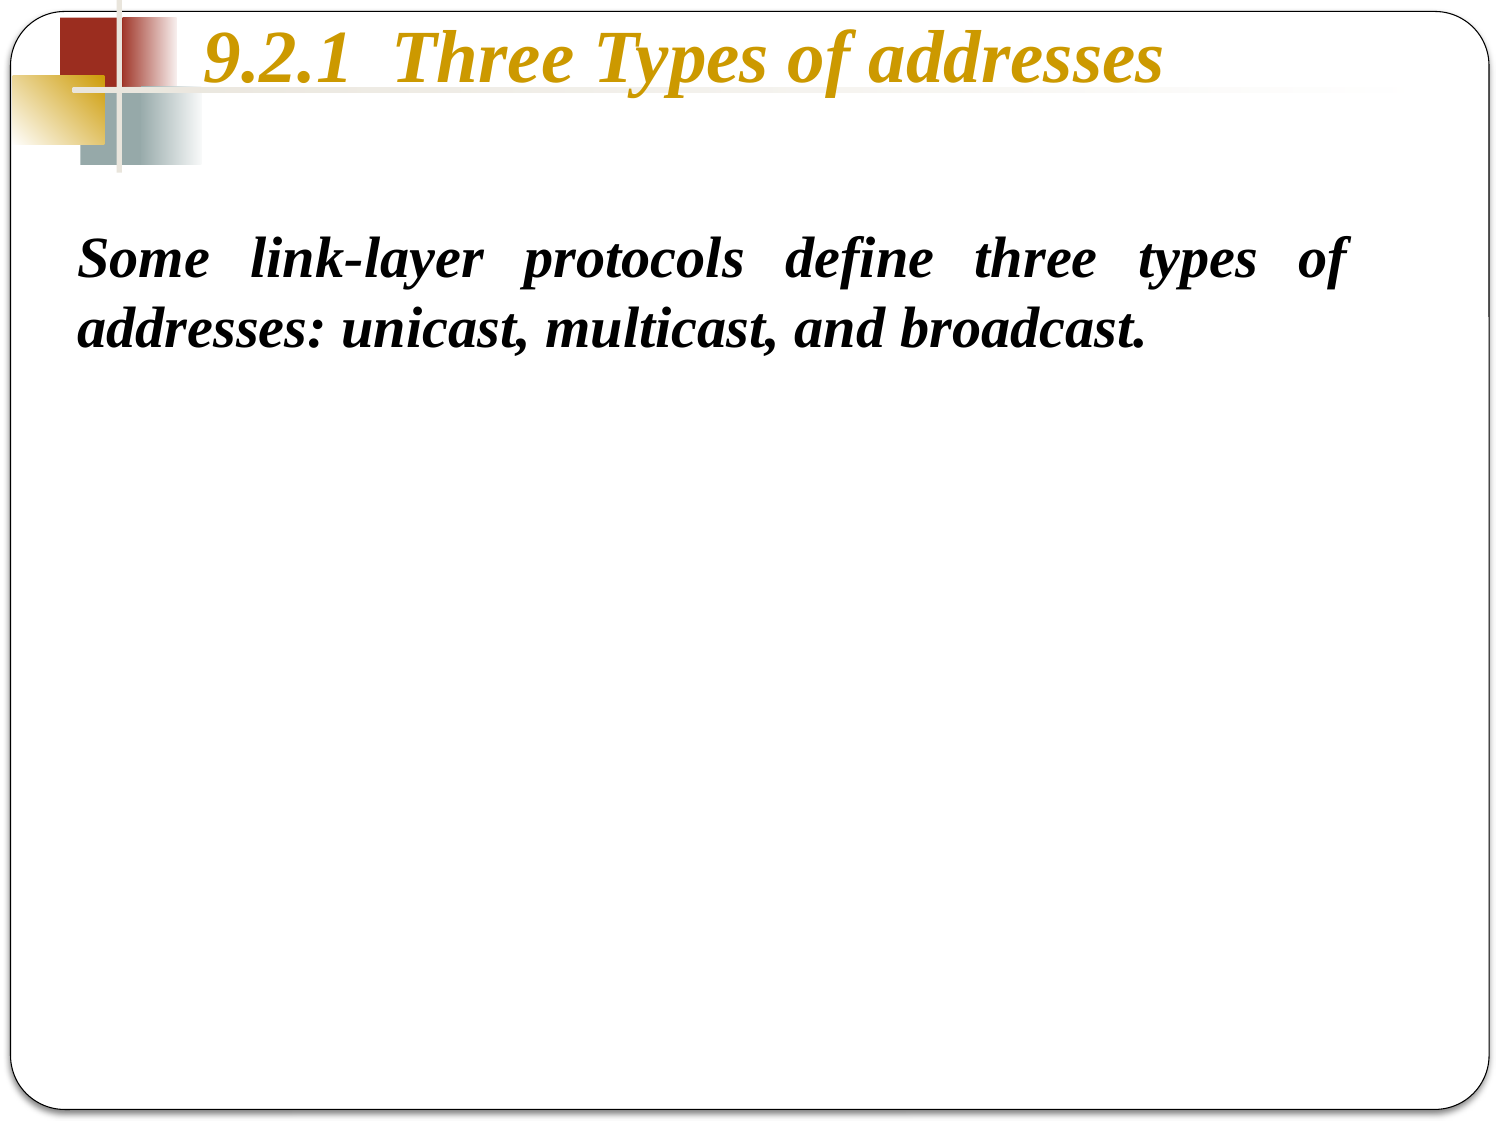

9.2.1  Three Types of addresses

Some link-layer protocols define three types of addresses: unicast, multicast, and broadcast.
9.28